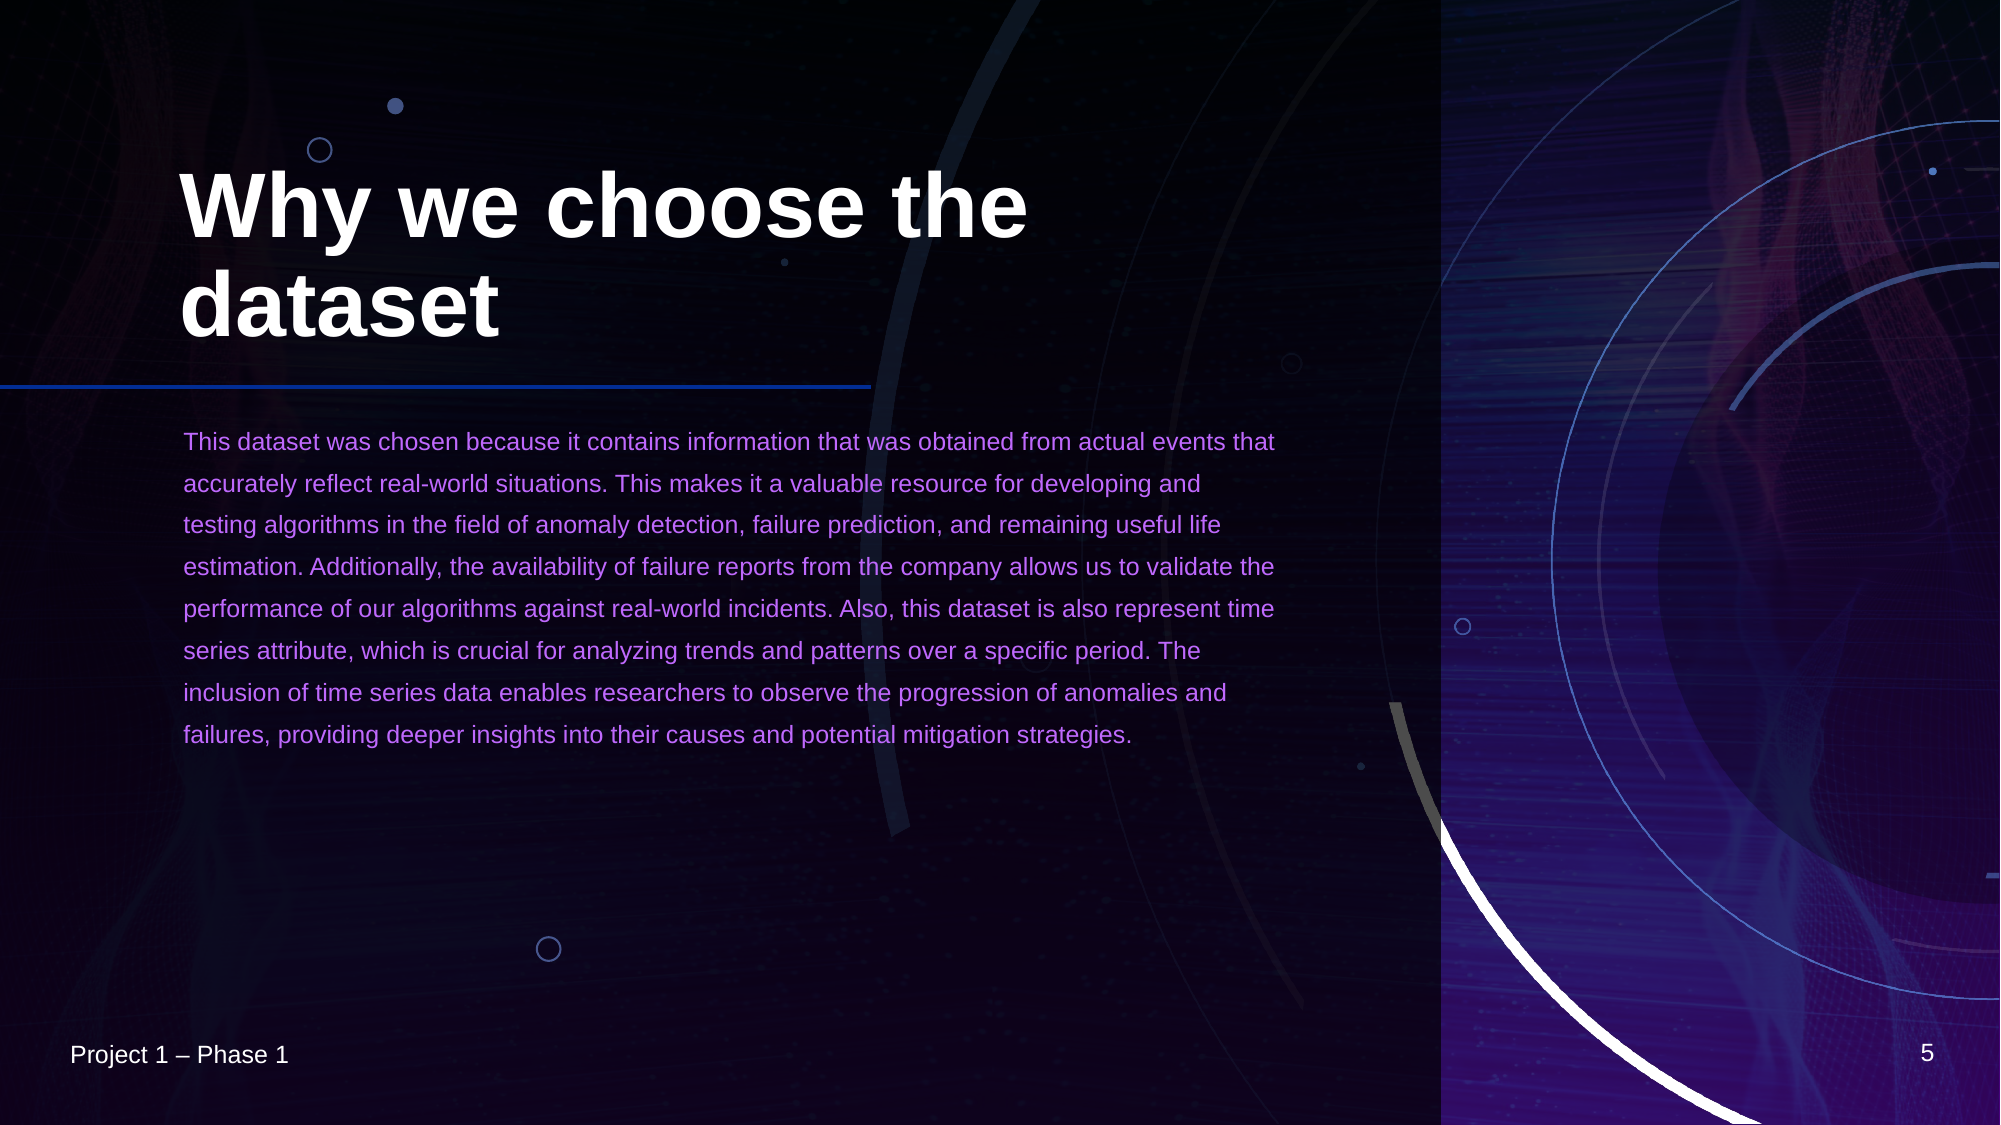

# Why we choose the dataset
This dataset was chosen because it contains information that was obtained from actual events that accurately reflect real-world situations. This makes it a valuable resource for developing and testing algorithms in the field of anomaly detection, failure prediction, and remaining useful life estimation. Additionally, the availability of failure reports from the company allows us to validate the performance of our algorithms against real-world incidents. Also, this dataset is also represent time series attribute, which is crucial for analyzing trends and patterns over a specific period. The inclusion of time series data enables researchers to observe the progression of anomalies and failures, providing deeper insights into their causes and potential mitigation strategies.

5
Project 1 – Phase 1